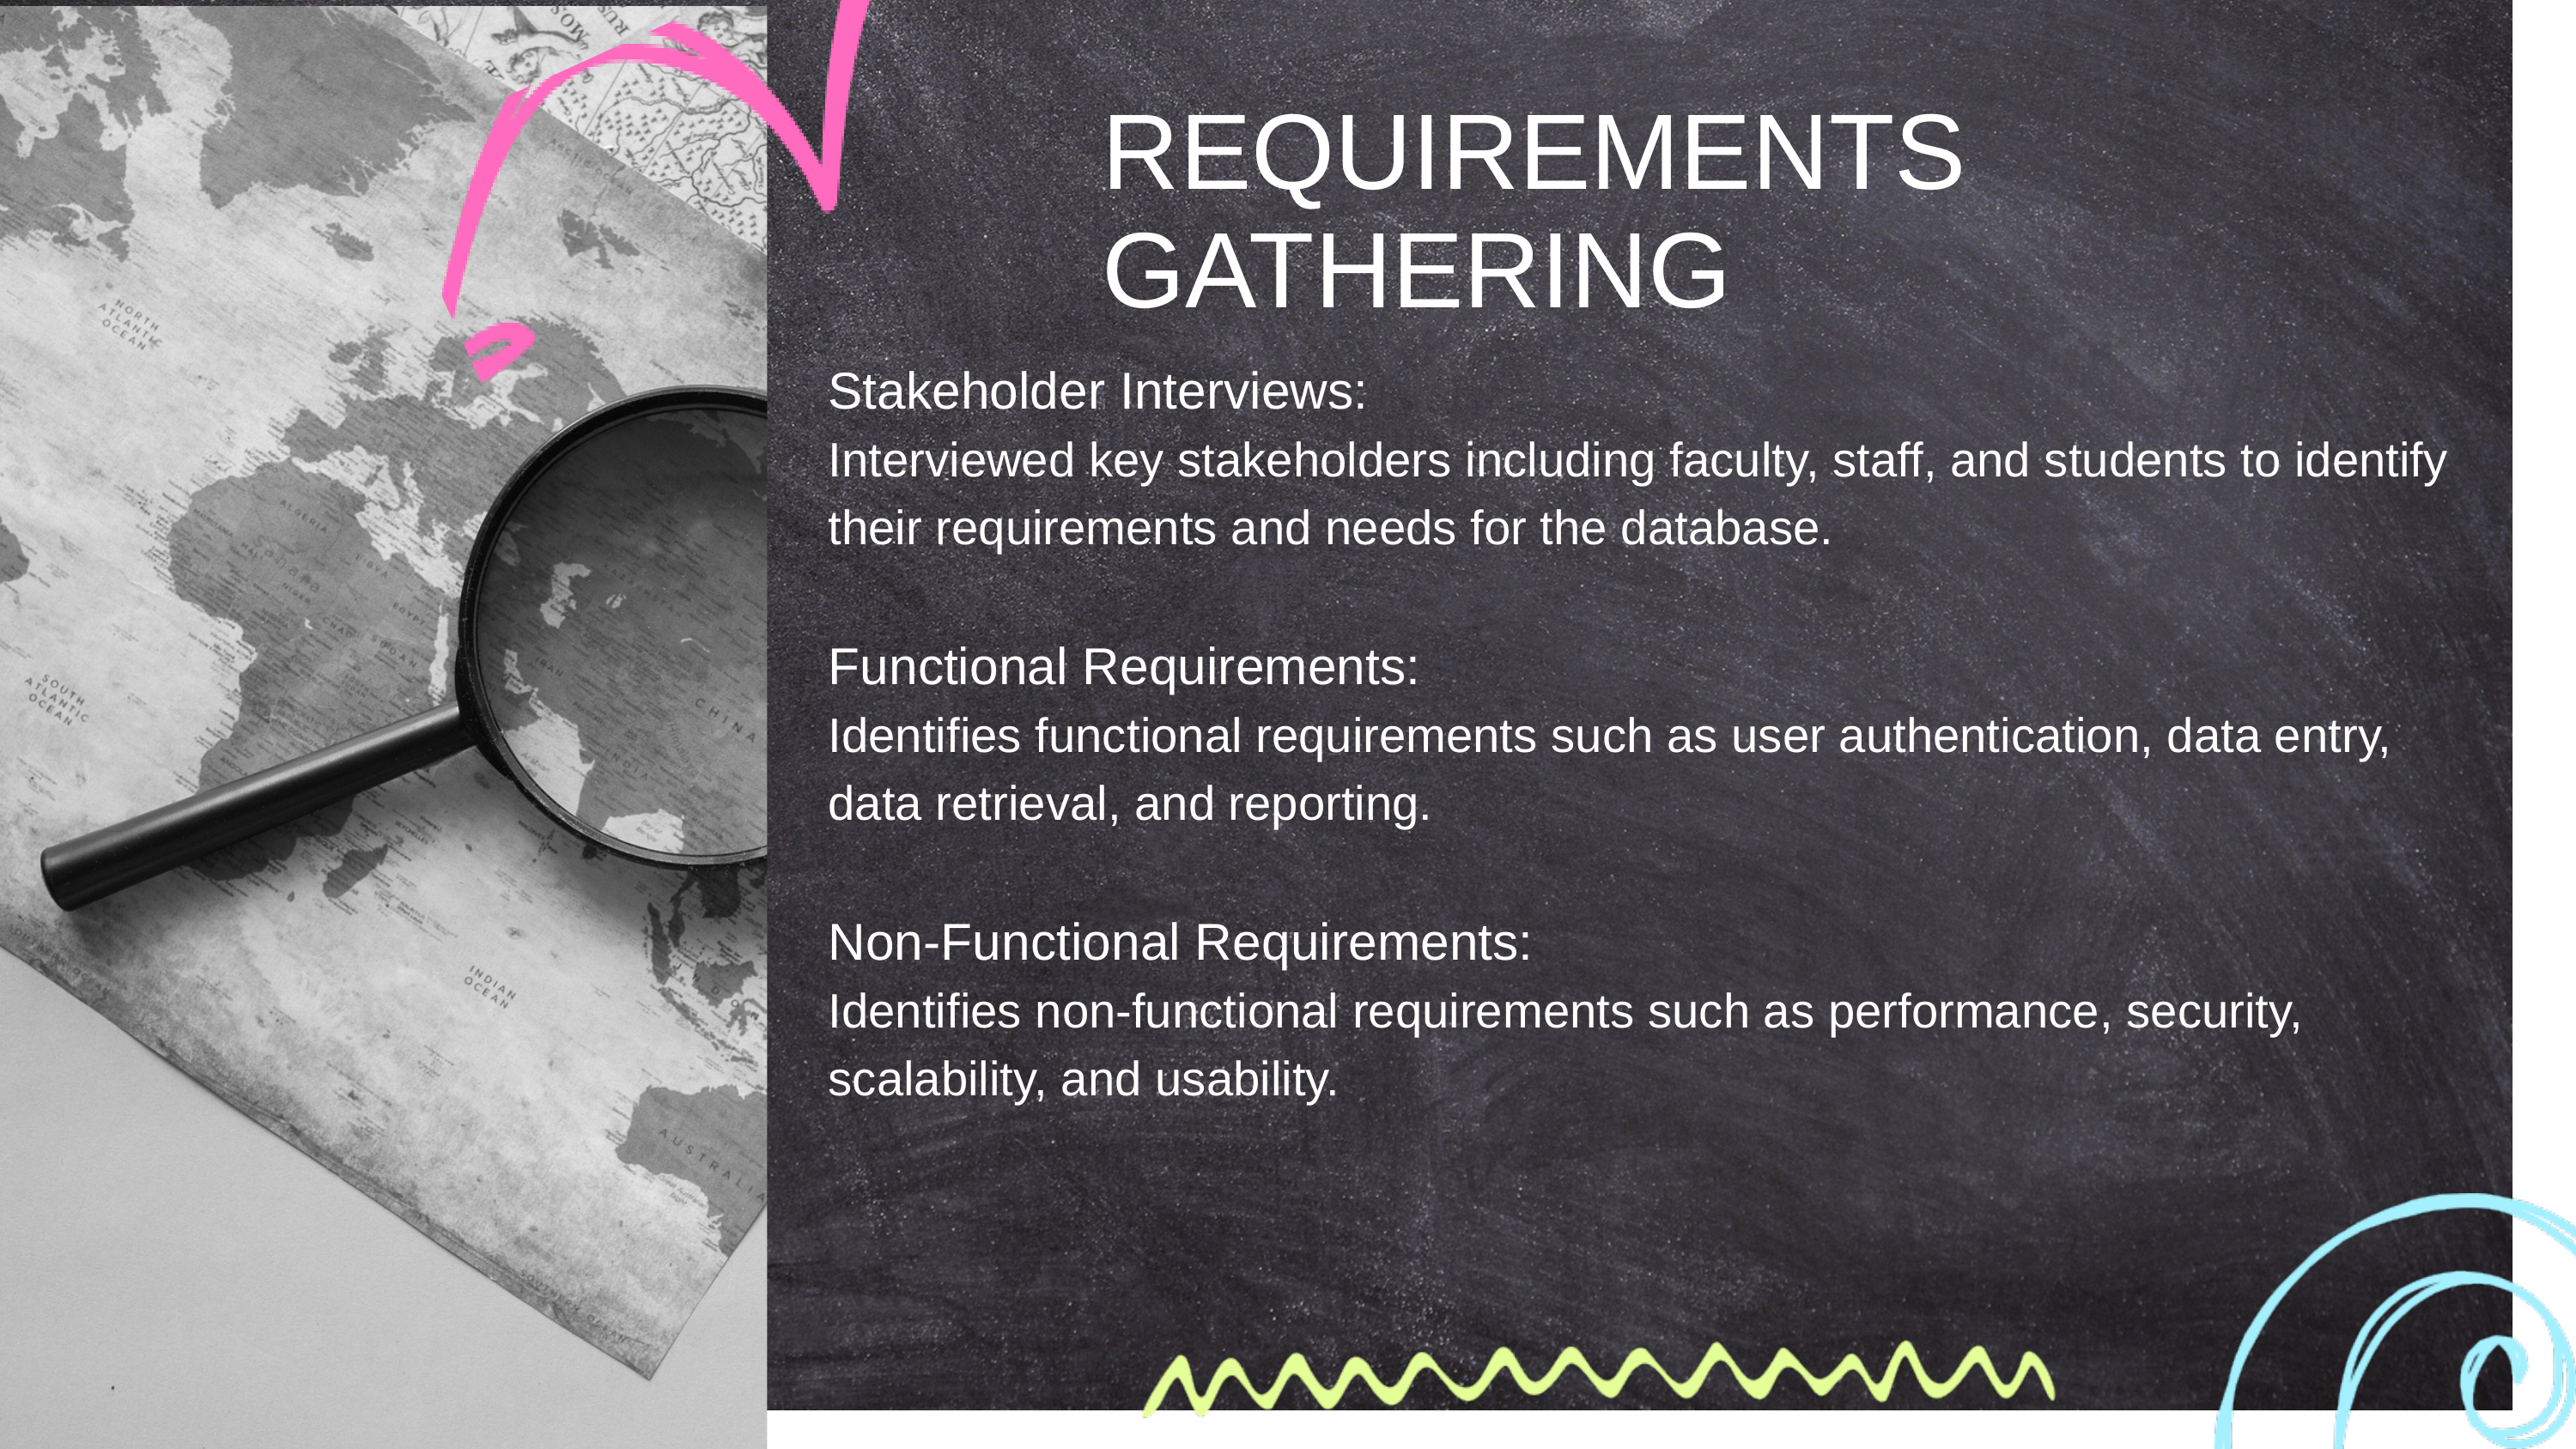

REQUIREMENTS GATHERING
Stakeholder Interviews:
Interviewed key stakeholders including faculty, staff, and students to identify their requirements and needs for the database.

Functional Requirements:
Identifies functional requirements such as user authentication, data entry, data retrieval, and reporting.

Non-Functional Requirements:
Identifies non-functional requirements such as performance, security, scalability, and usability.